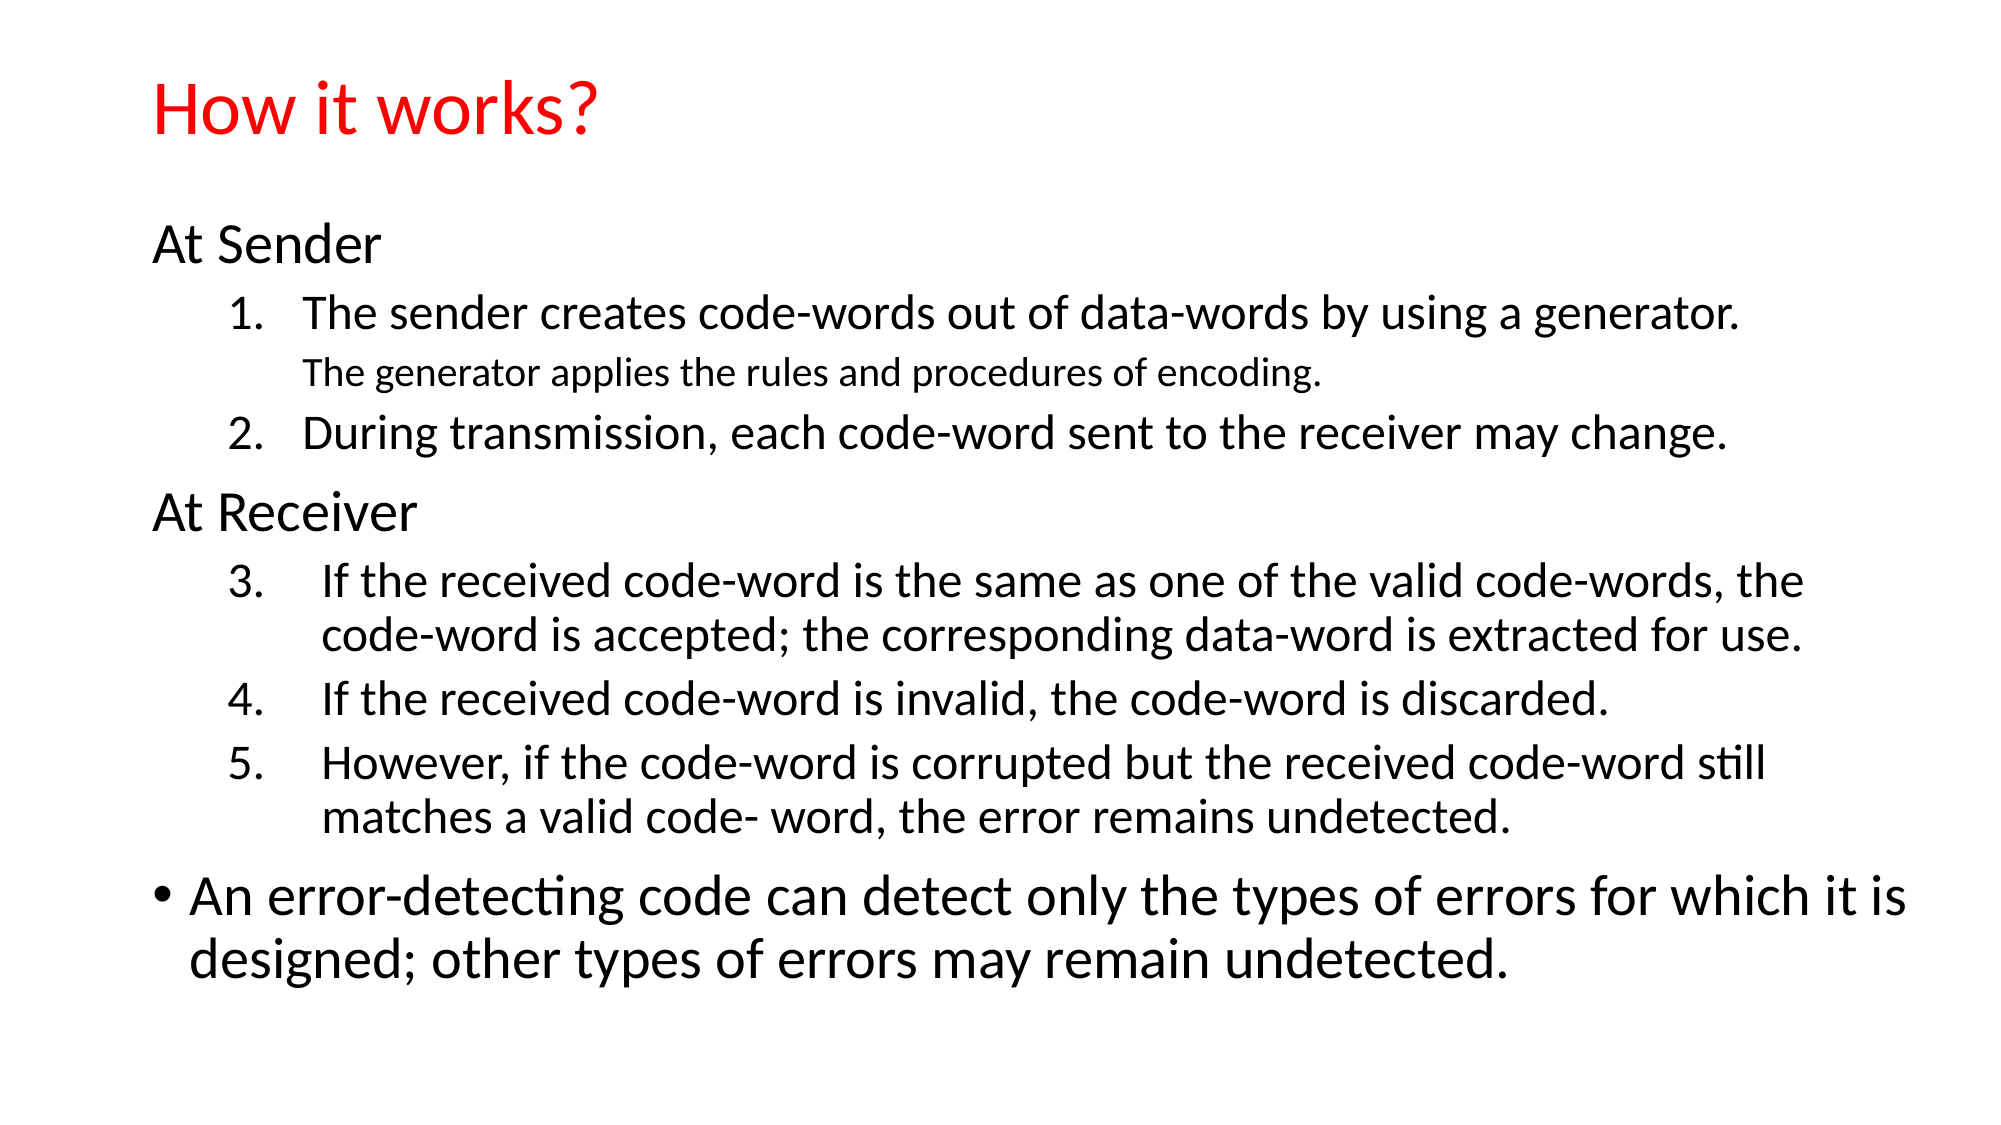

# How it works?
At Sender
The sender creates code-words out of data-words by using a generator.
The generator applies the rules and procedures of encoding.
During transmission, each code-word sent to the receiver may change.
At Receiver
If the received code-word is the same as one of the valid code-words, the code-word is accepted; the corresponding data-word is extracted for use.
If the received code-word is invalid, the code-word is discarded.
However, if the code-word is corrupted but the received code-word still matches a valid code- word, the error remains undetected.
An error-detecting code can detect only the types of errors for which it is designed; other types of errors may remain undetected.